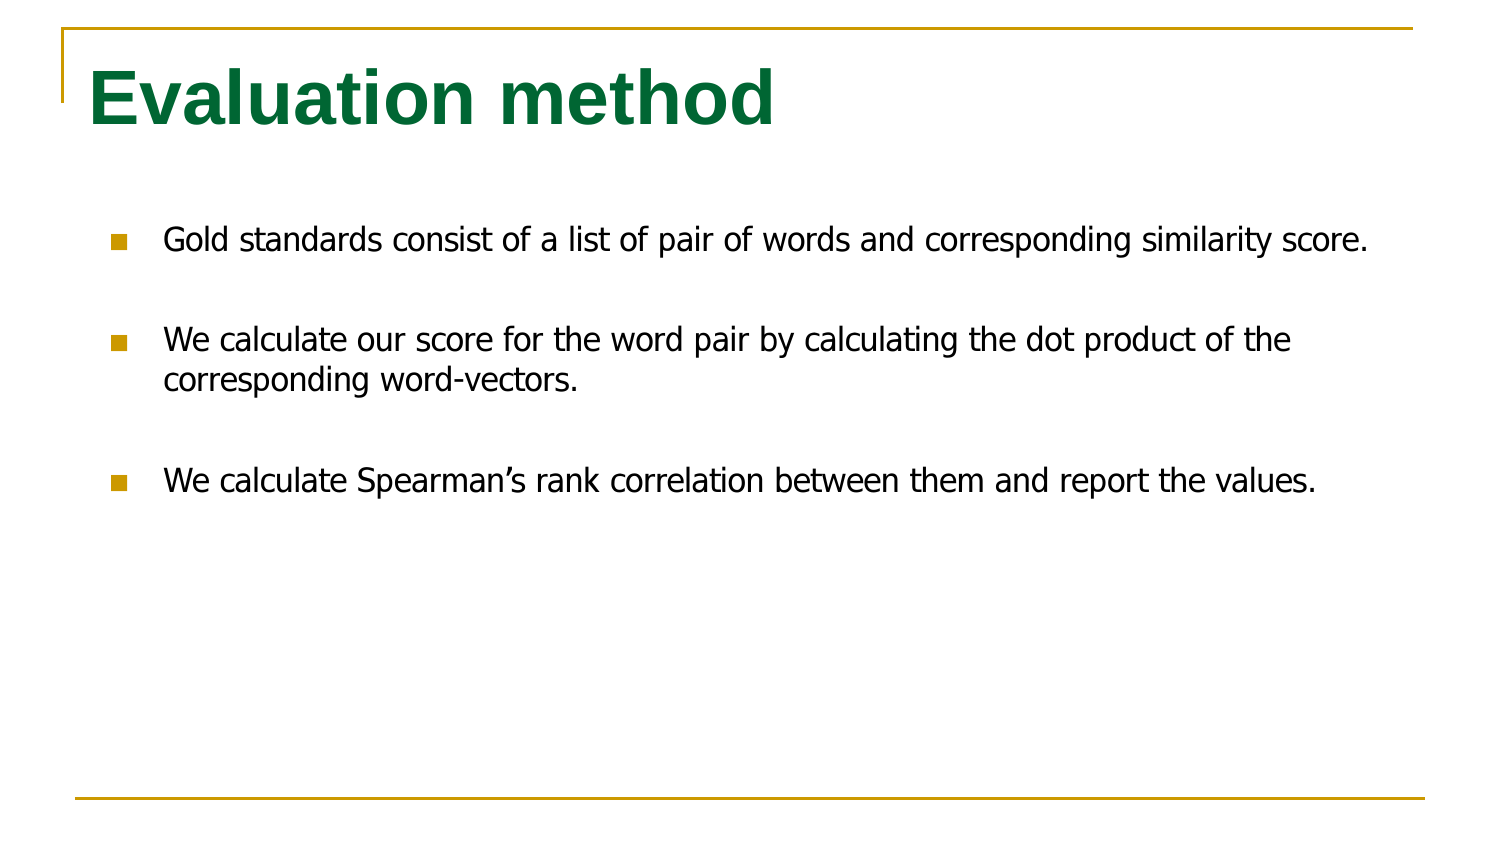

# Evaluation method

Gold standards consist of a list of pair of words and corresponding similarity score.

We calculate our score for the word pair by calculating the dot product of the corresponding word-vectors.

We calculate Spearman’s rank correlation between them and report the values.